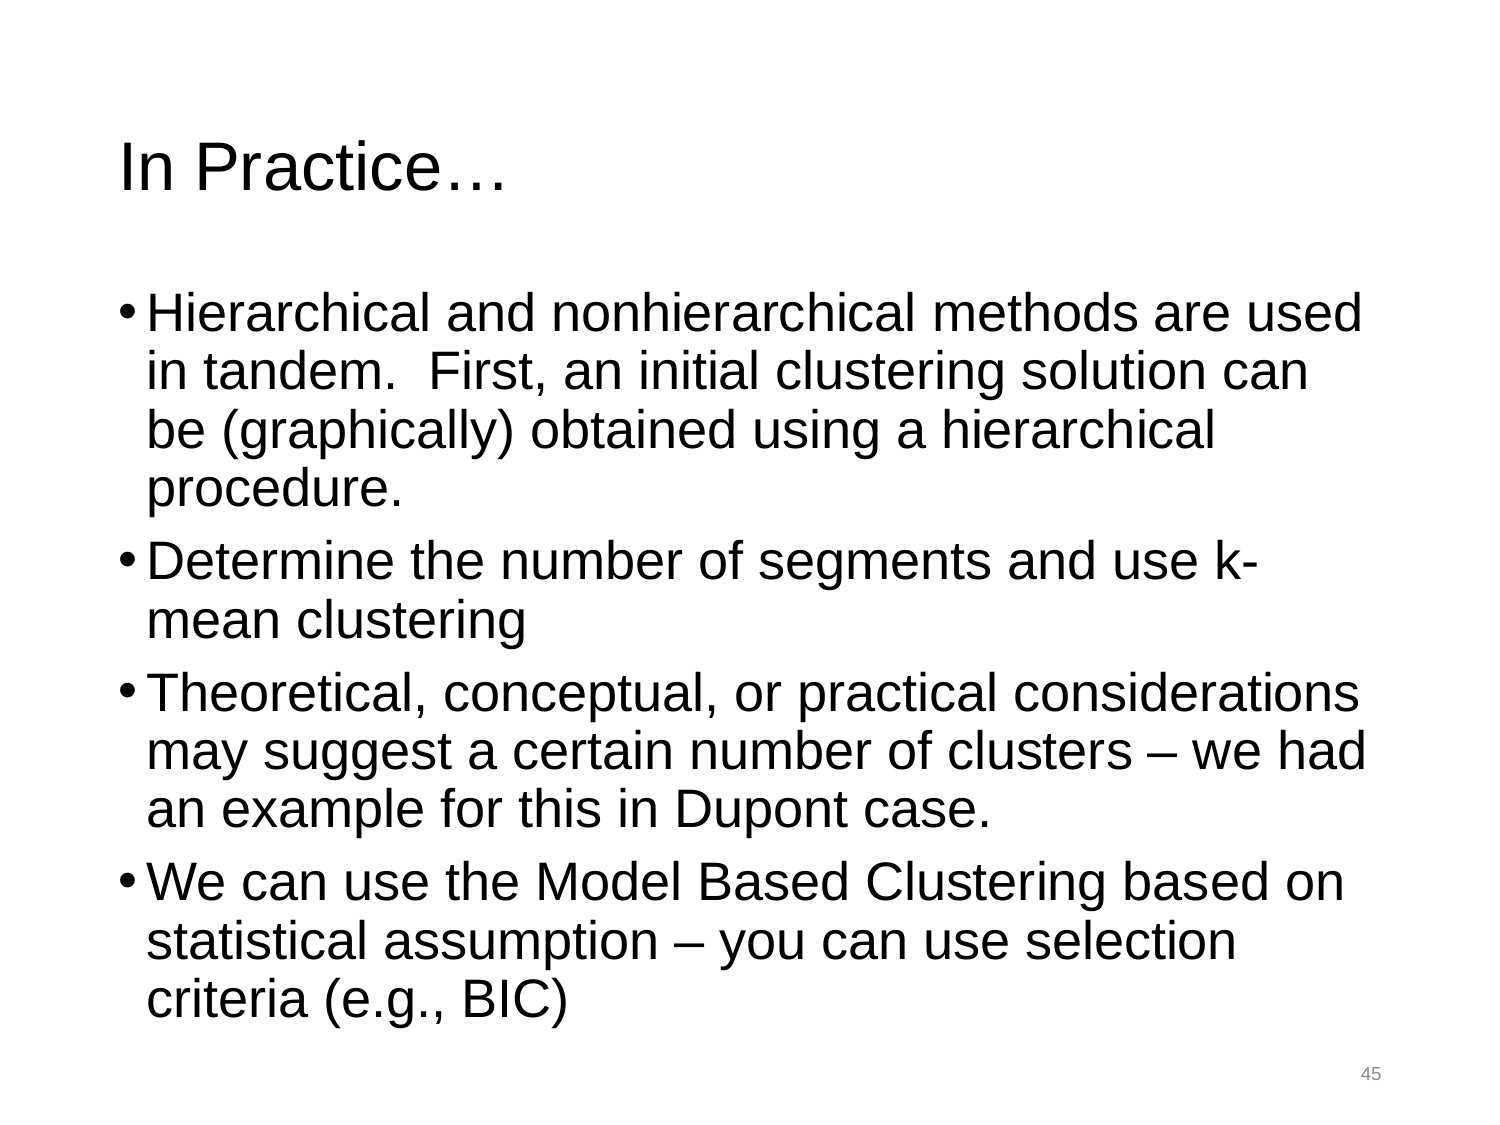

# In Practice…
Hierarchical and nonhierarchical methods are used in tandem.  First, an initial clustering solution can be (graphically) obtained using a hierarchical procedure.
Determine the number of segments and use k-mean clustering
Theoretical, conceptual, or practical considerations may suggest a certain number of clusters – we had an example for this in Dupont case.
We can use the Model Based Clustering based on statistical assumption – you can use selection criteria (e.g., BIC)
45